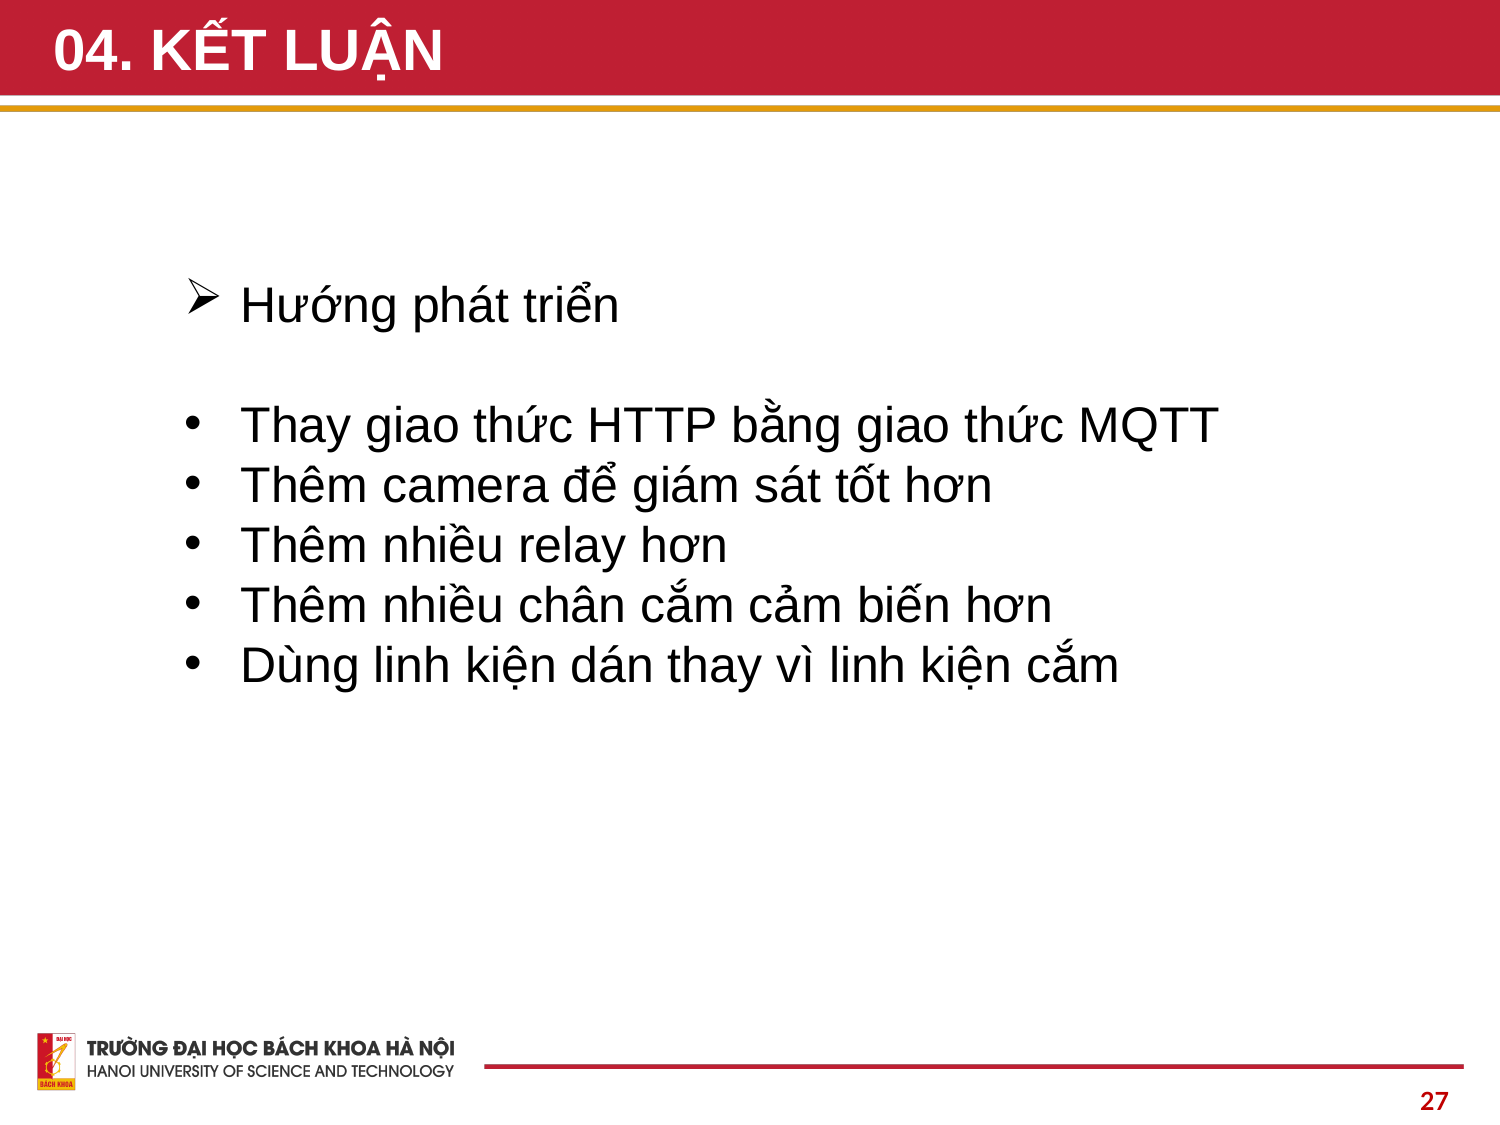

# 04. KẾT LUẬN
Hướng phát triển

Thay giao thức HTTP bằng giao thức MQTT
Thêm camera để giám sát tốt hơn
Thêm nhiều relay hơn
Thêm nhiều chân cắm cảm biến hơn
Dùng linh kiện dán thay vì linh kiện cắm
27